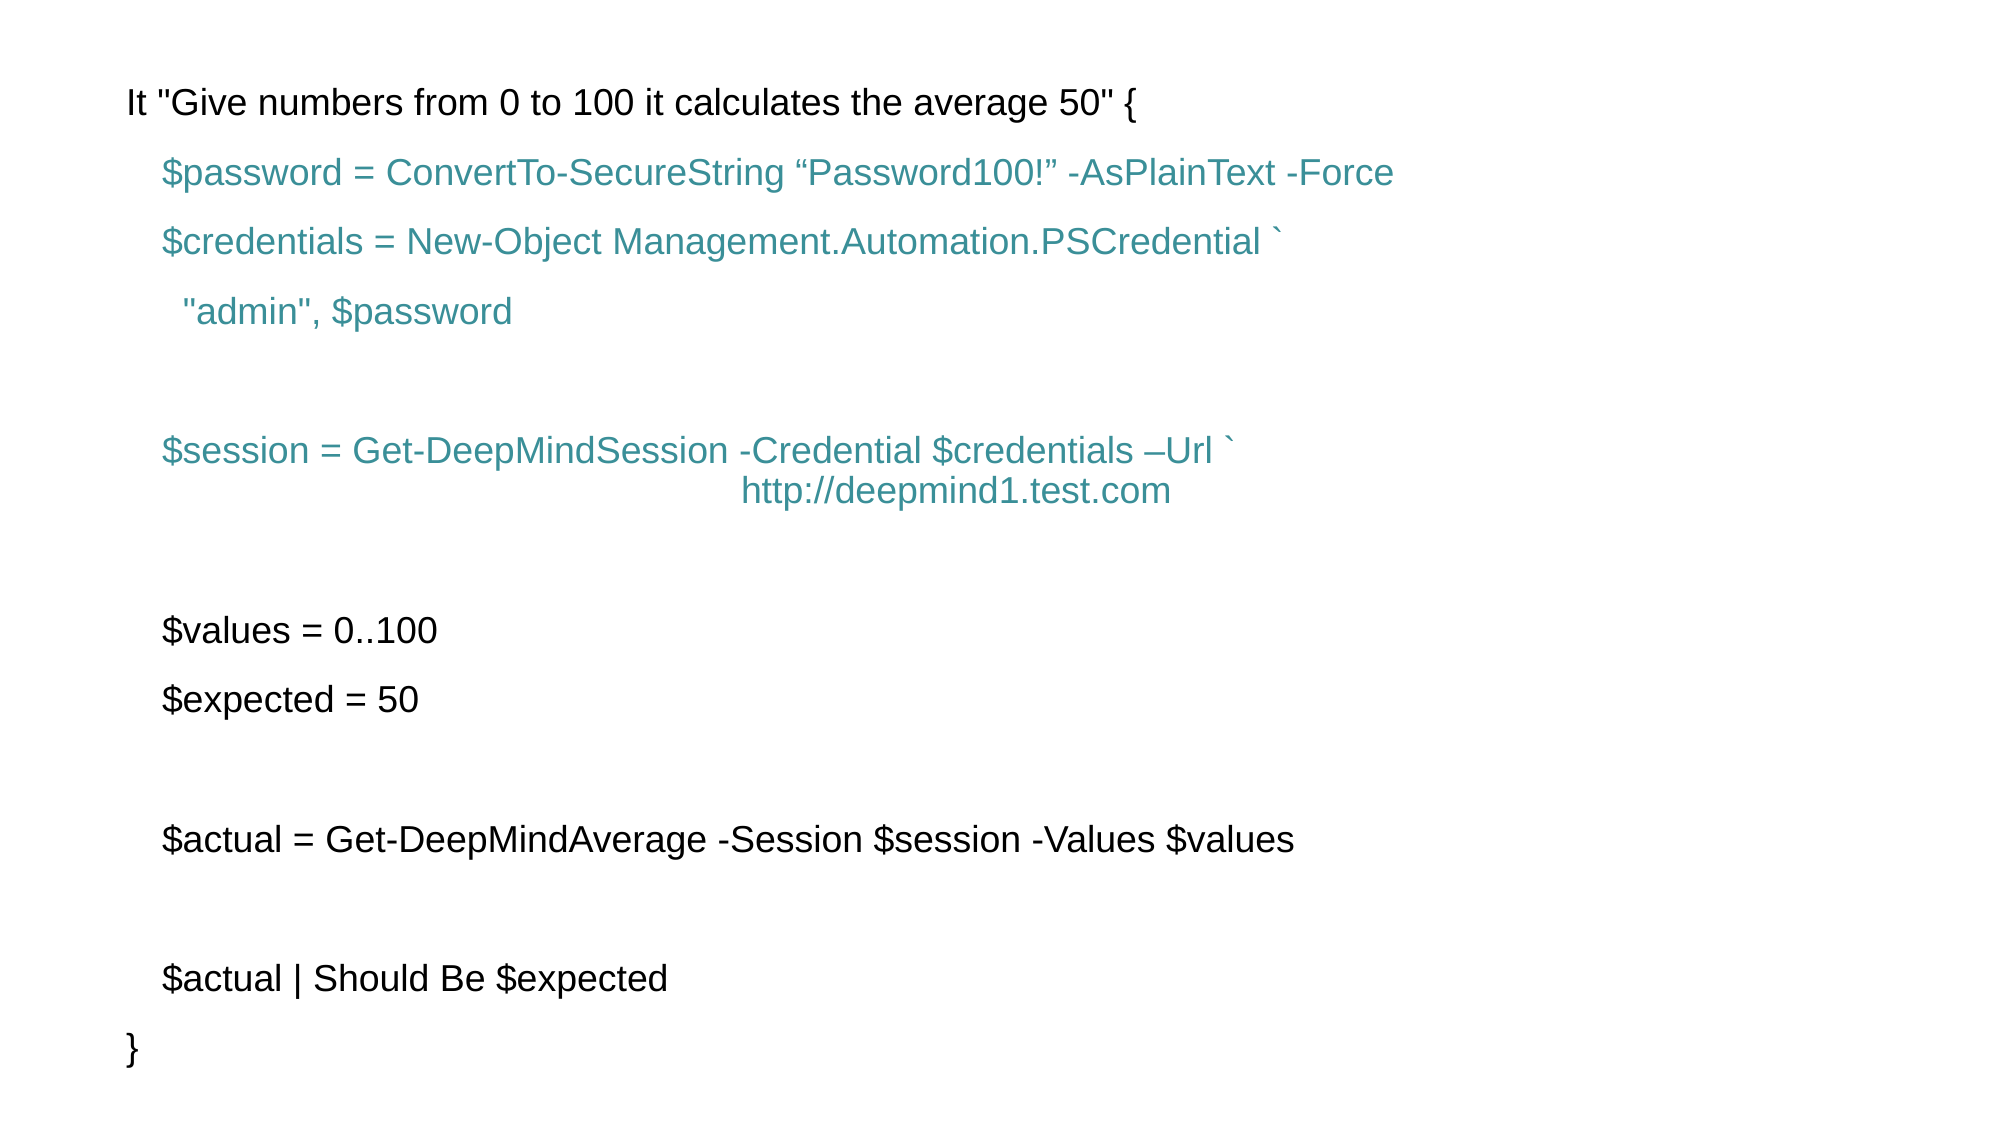

It "Give numbers from 0 to 100 it calculates the average 50" {
  $password = ConvertTo-SecureString “Password100!” -AsPlainText -Force
  $credentials = New-Object Management.Automation.PSCredential `
    "admin", $password

  $session = Get-DeepMindSession -Credential $credentials –Url `       								http://deepmind1.test.com

  $values = 0..100
  $expected = 50

  $actual = Get-DeepMindAverage -Session $session -Values $values

  $actual | Should Be $expected
}